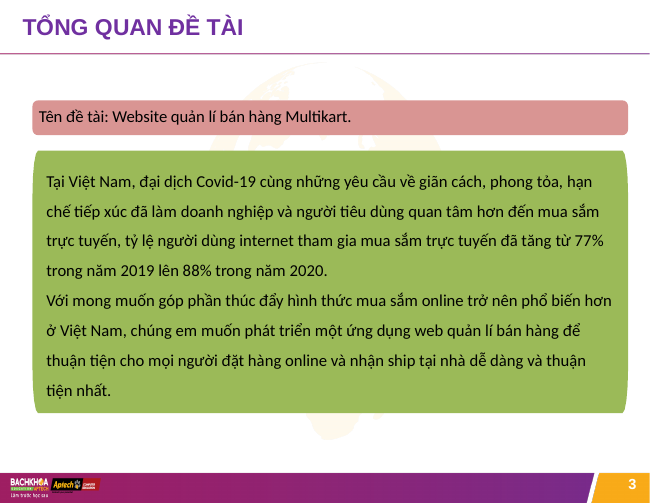

# TỔNG QUAN ĐỀ TÀI

Tên đề tài: Website quản lí bán hàng Multikart.

Tại Việt Nam, đại dịch Covid-19 cùng những yêu cầu về giãn cách, phong tỏa, hạn chế tiếp xúc đã làm doanh nghiệp và người tiêu dùng quan tâm hơn đến mua sắm trực tuyến, tỷ lệ người dùng internet tham gia mua sắm trực tuyến đã tăng từ 77% trong năm 2019 lên 88% trong năm 2020.
Với mong muốn góp phần thúc đẩy hình thức mua sắm online trở nên phổ biến hơn ở Việt Nam, chúng em muốn phát triển một ứng dụng web quản lí bán hàng để thuận tiện cho mọi người đặt hàng online và nhận ship tại nhà dễ dàng và thuận tiện nhất.

3